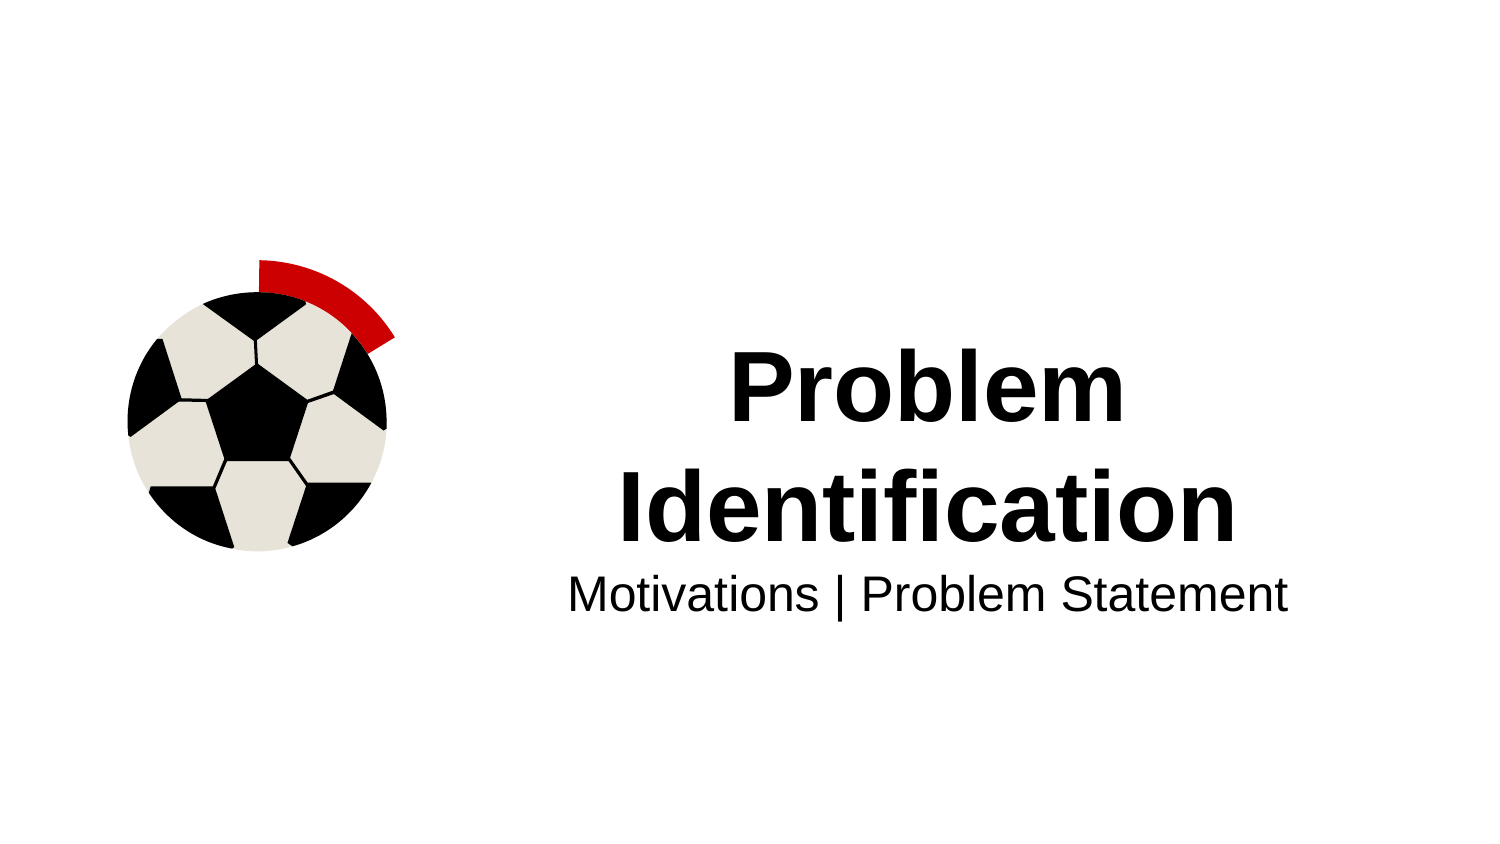

# Problem Identification Motivations | Problem Statement